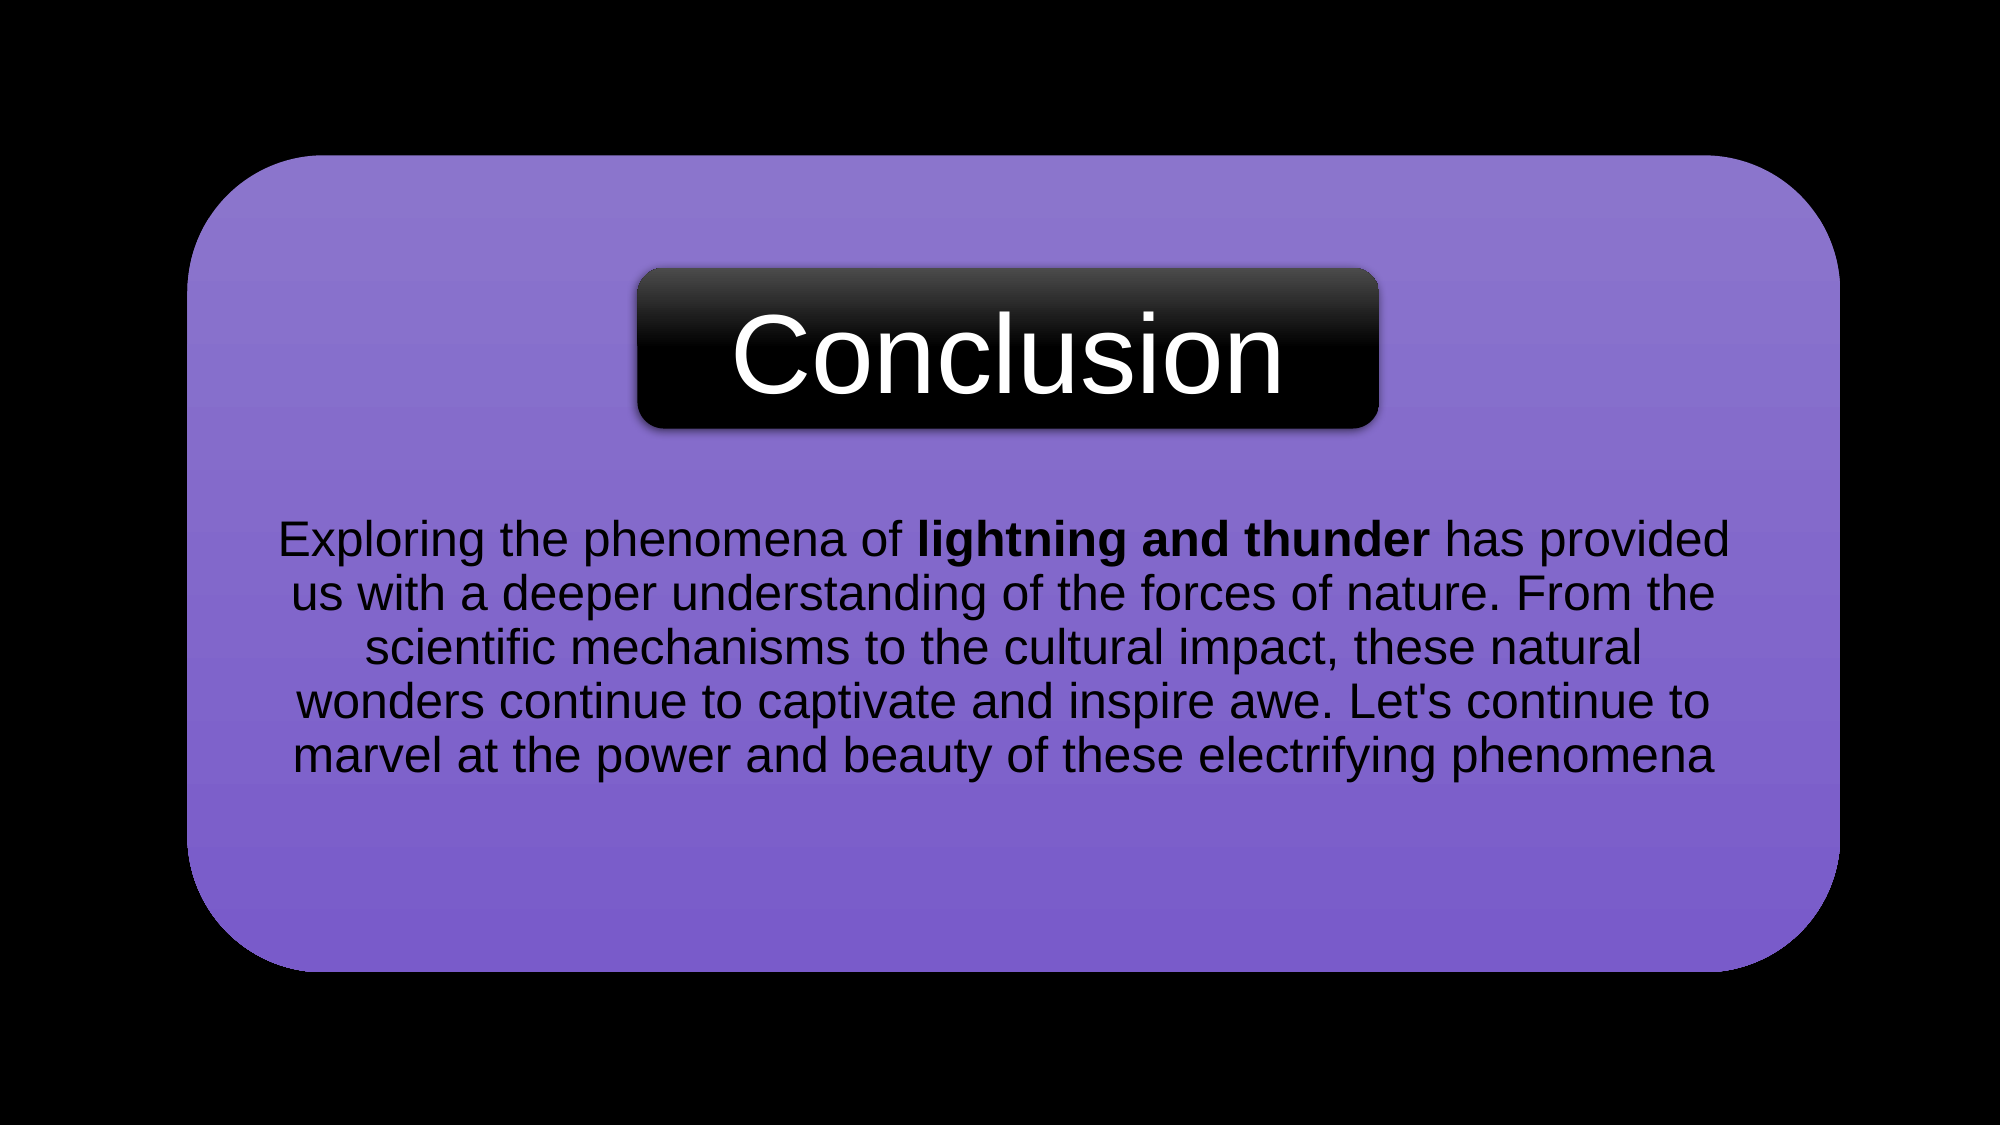

# Exploring the phenomena of lightning and thunder has provided us with a deeper understanding of the forces of nature. From the scientific mechanisms to the cultural impact, these natural wonders continue to captivate and inspire awe. Let's continue to marvel at the power and beauty of these electrifying phenomena
Conclusion